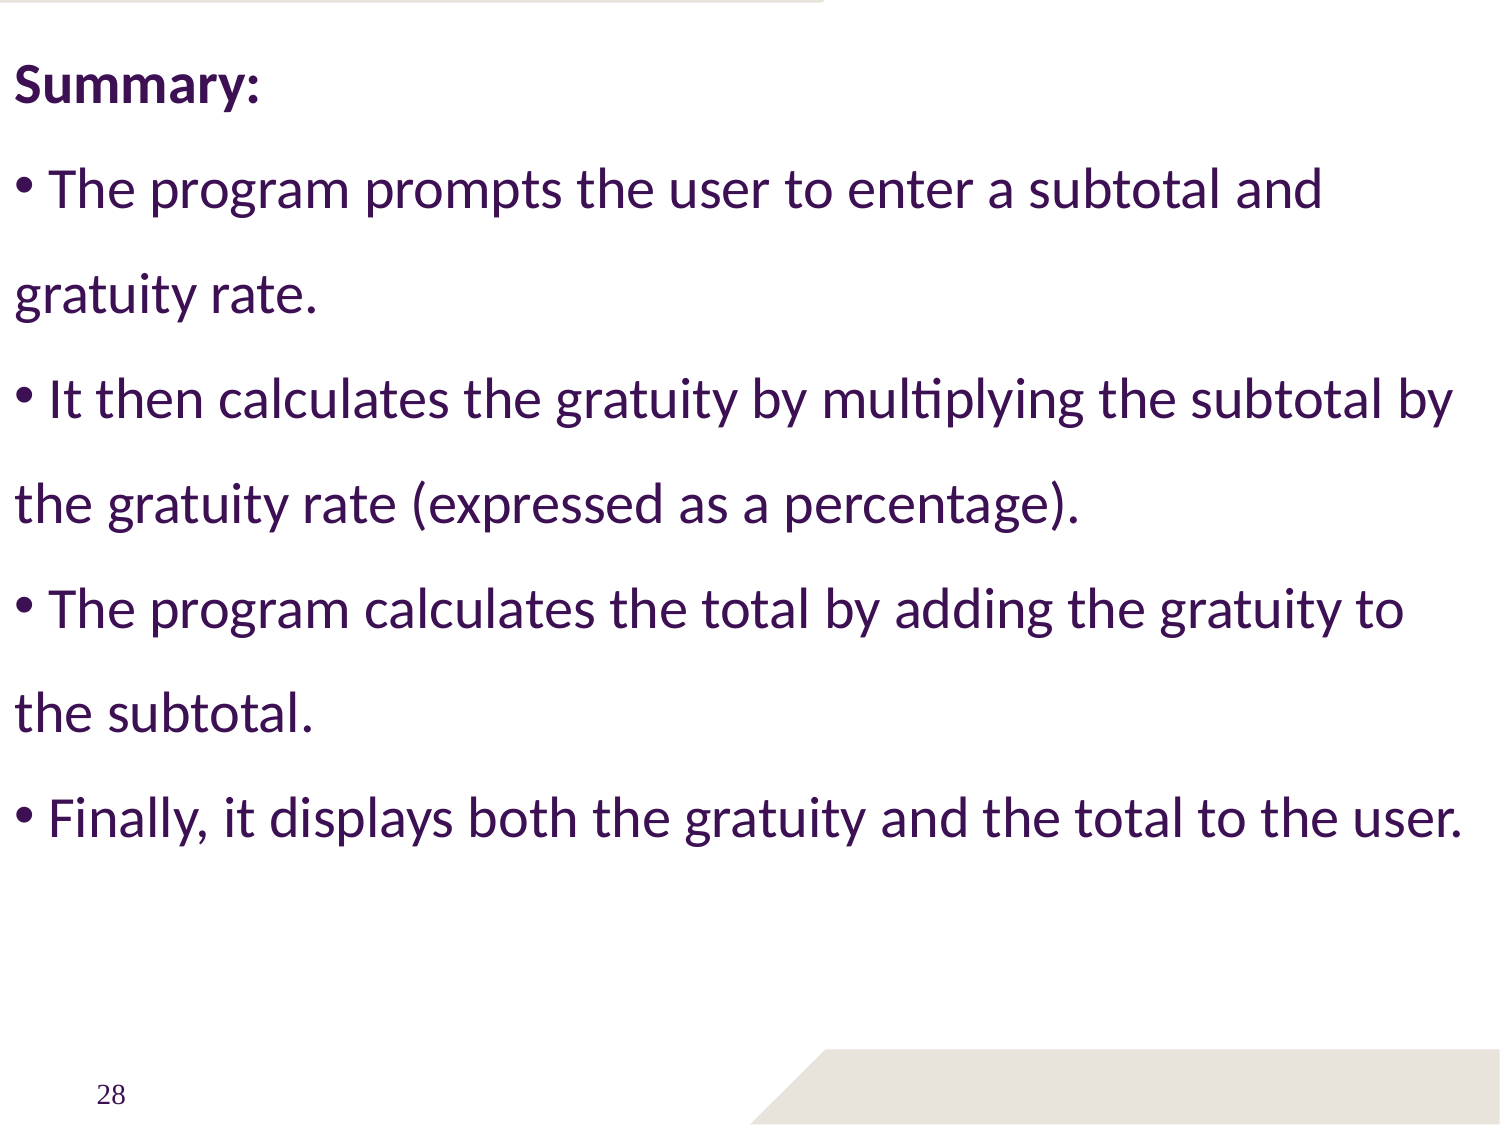

# Task completion (3%)
Summary:
 The program prompts the user to enter a subtotal and gratuity rate.
 It then calculates the gratuity by multiplying the subtotal by the gratuity rate (expressed as a percentage).
 The program calculates the total by adding the gratuity to the subtotal.
 Finally, it displays both the gratuity and the total to the user.
28